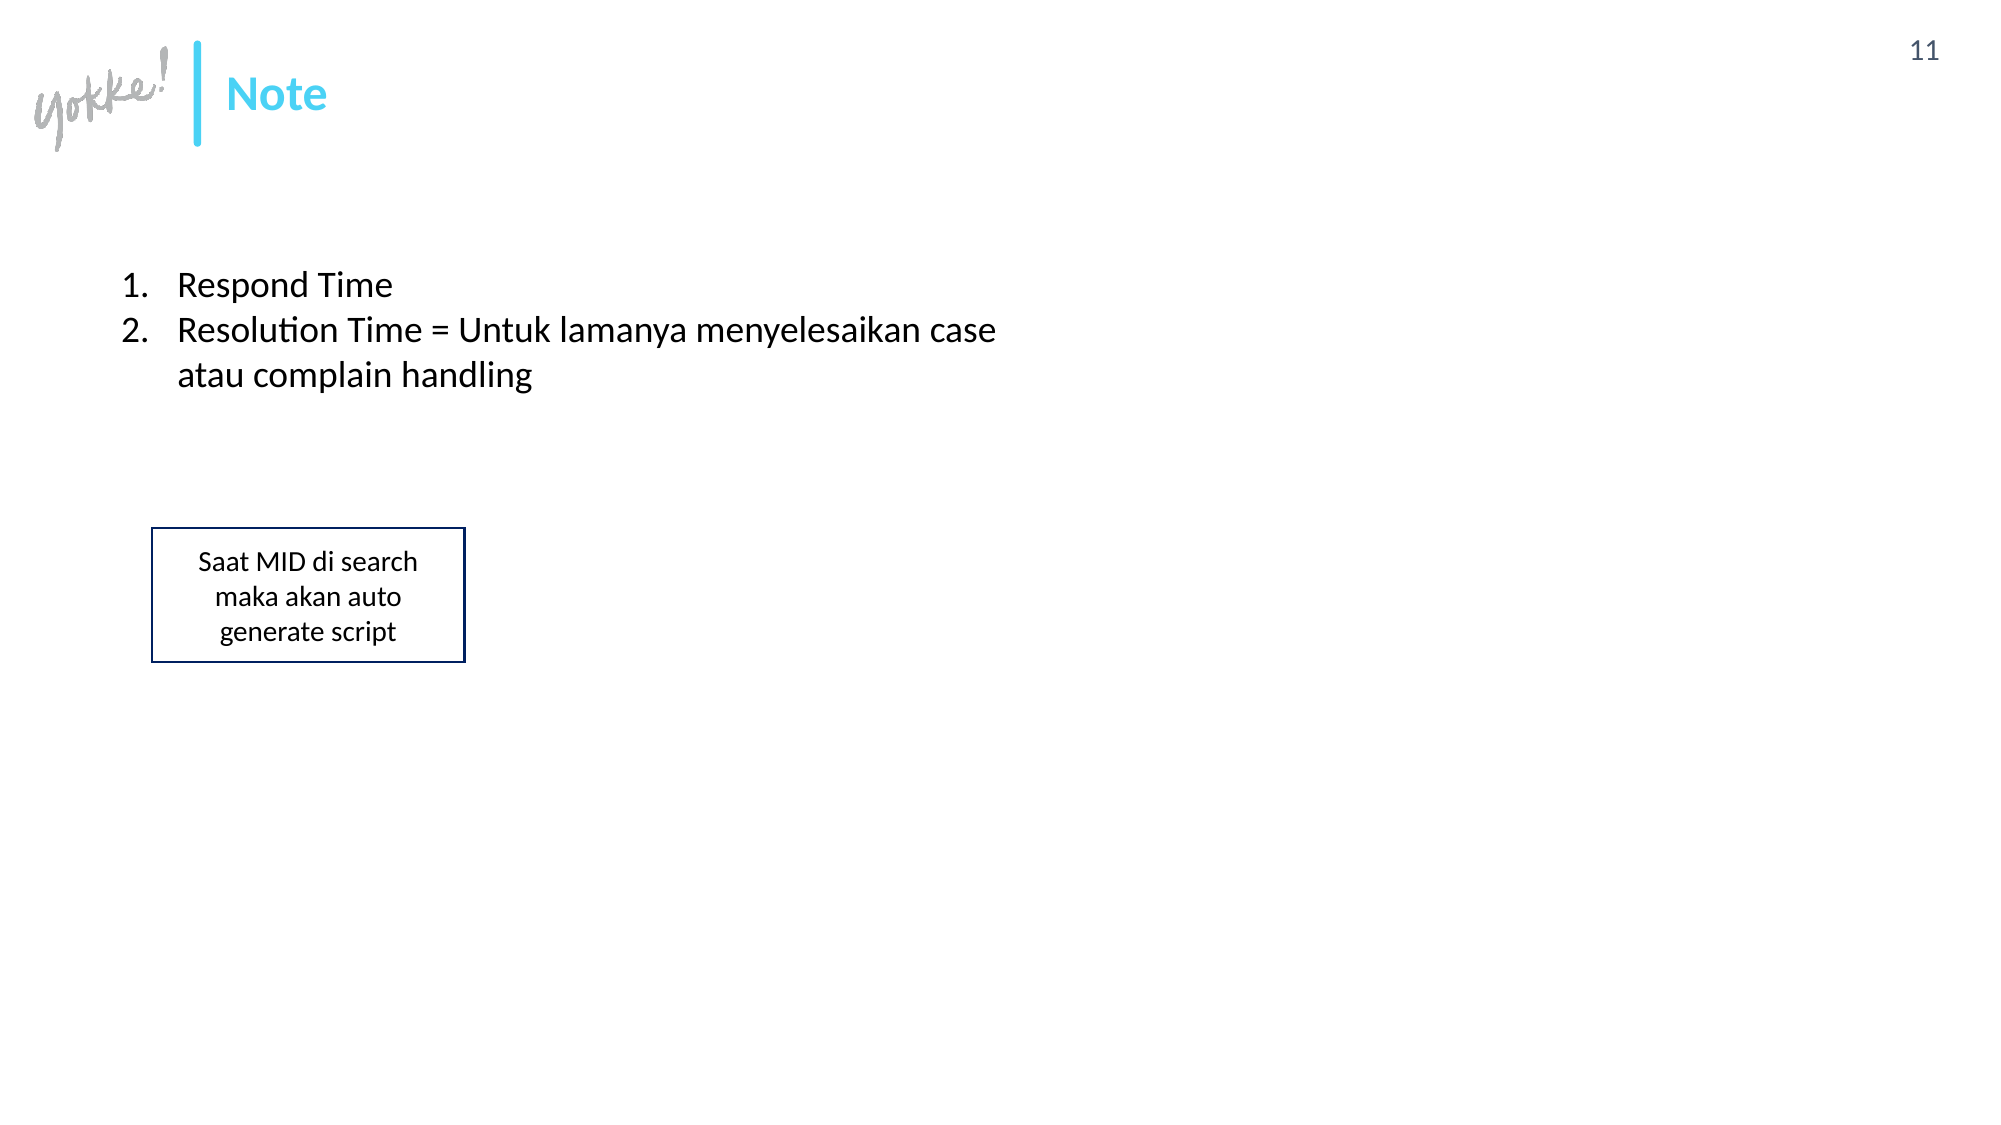

# Note
Respond Time
Resolution Time = Untuk lamanya menyelesaikan case atau complain handling
Saat MID di search maka akan auto generate script